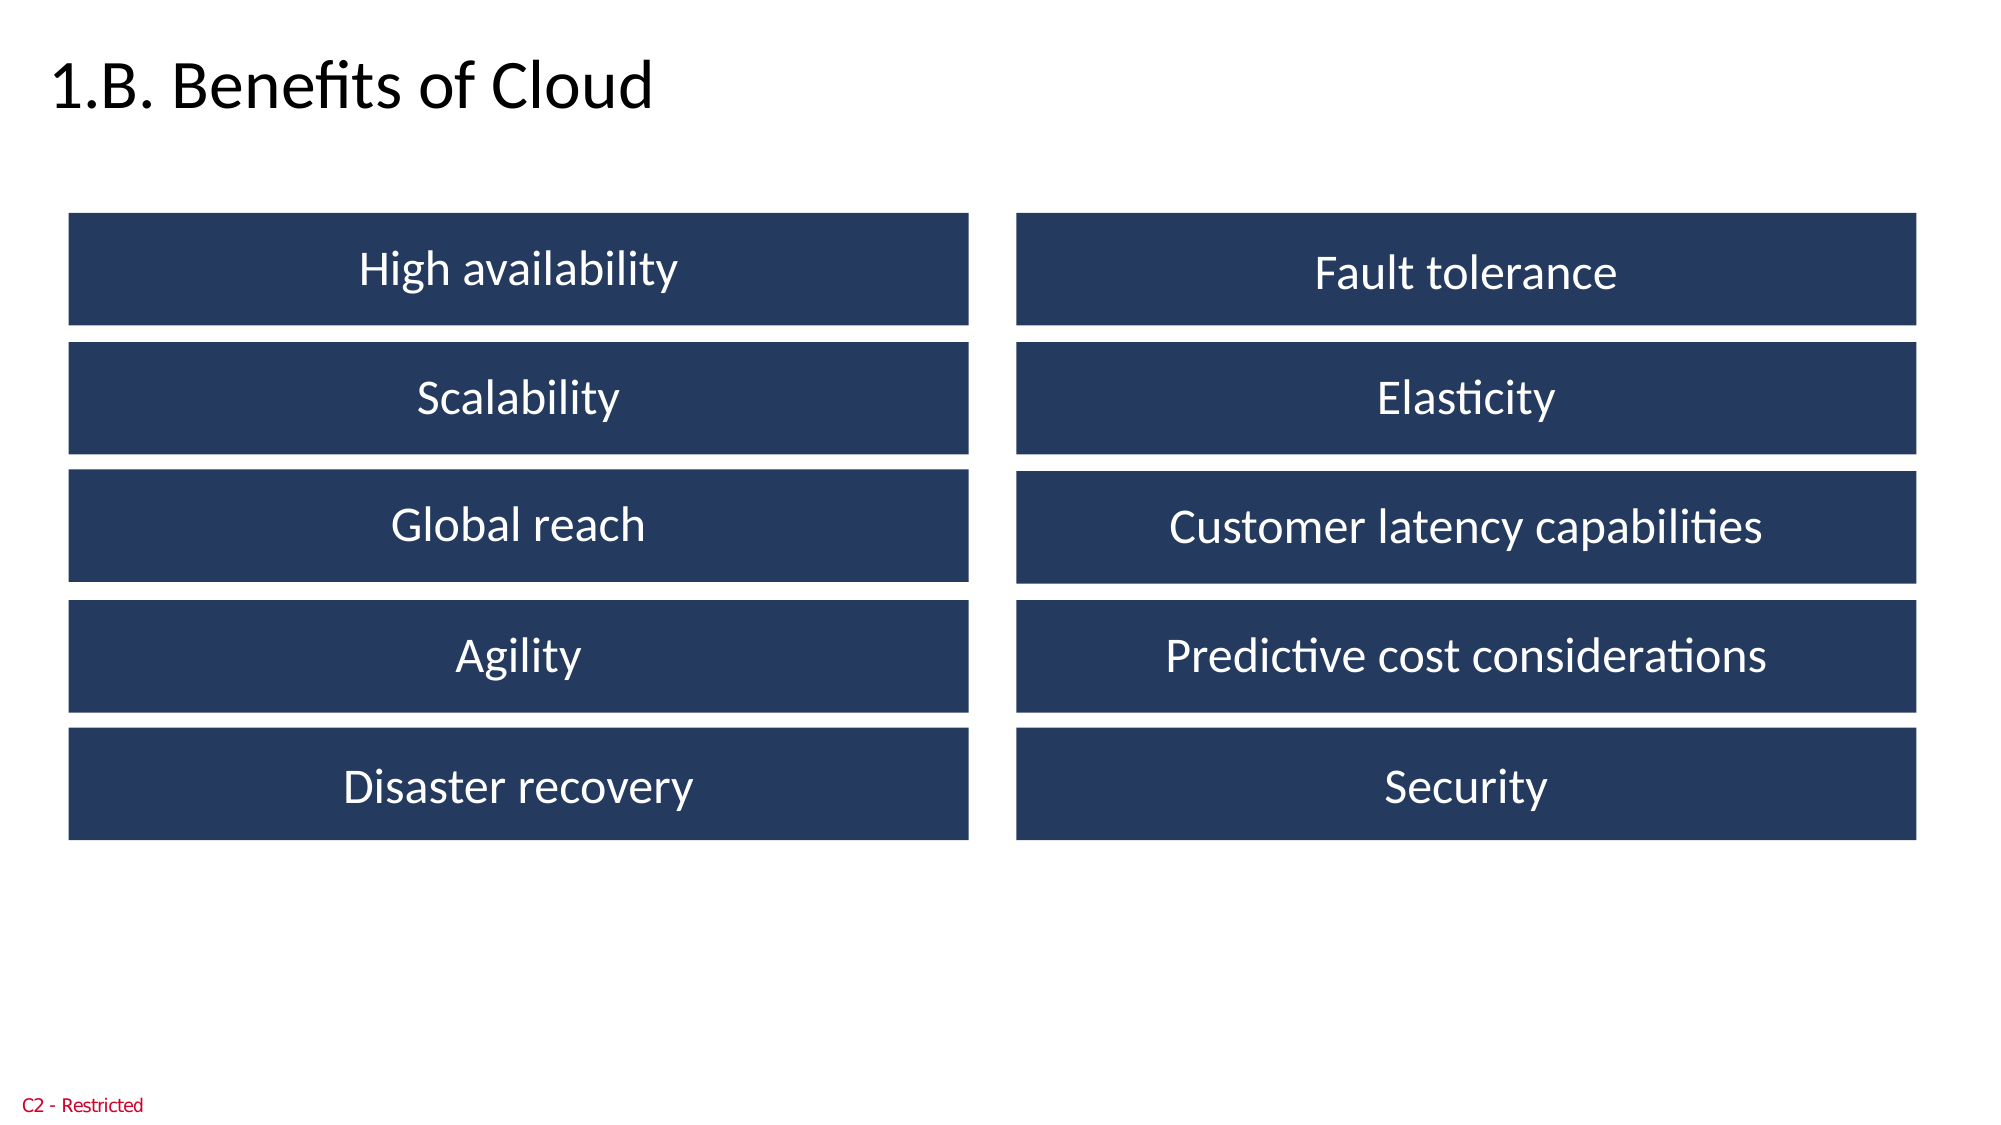

# 1.B. Benefits of Cloud
Fault tolerance
Fault tolerance
High availability
Scalability
Elasticity
Global reach
Customer latency capabilities
Agility
Predictive cost considerations
Disaster recovery
Security